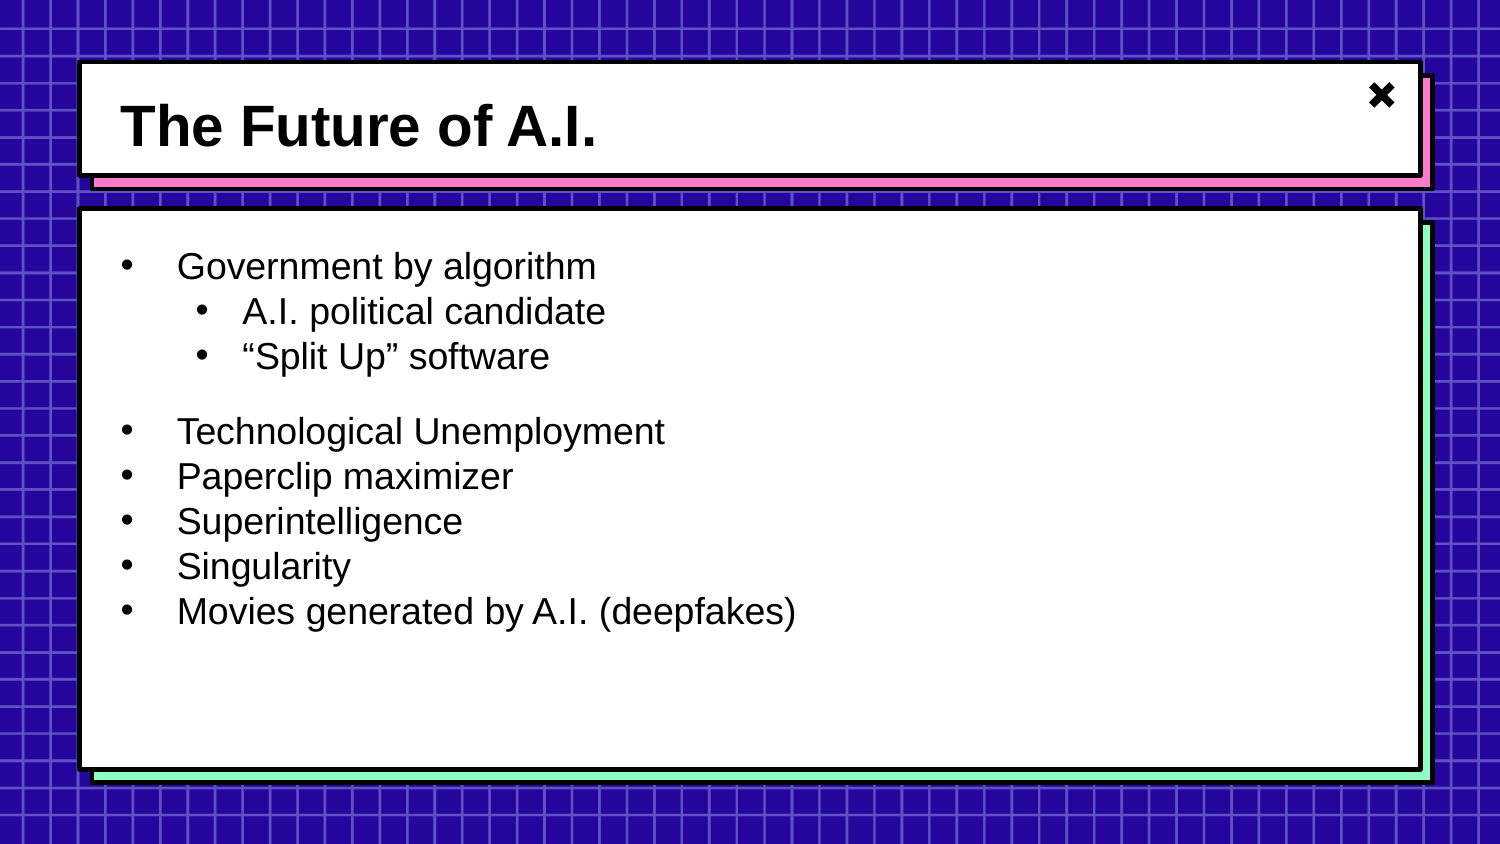

# The Future of A.I.
Government by algorithm
A.I. political candidate
“Split Up” software

Technological Unemployment
Paperclip maximizer
Superintelligence
Singularity
Movies generated by A.I. (deepfakes)